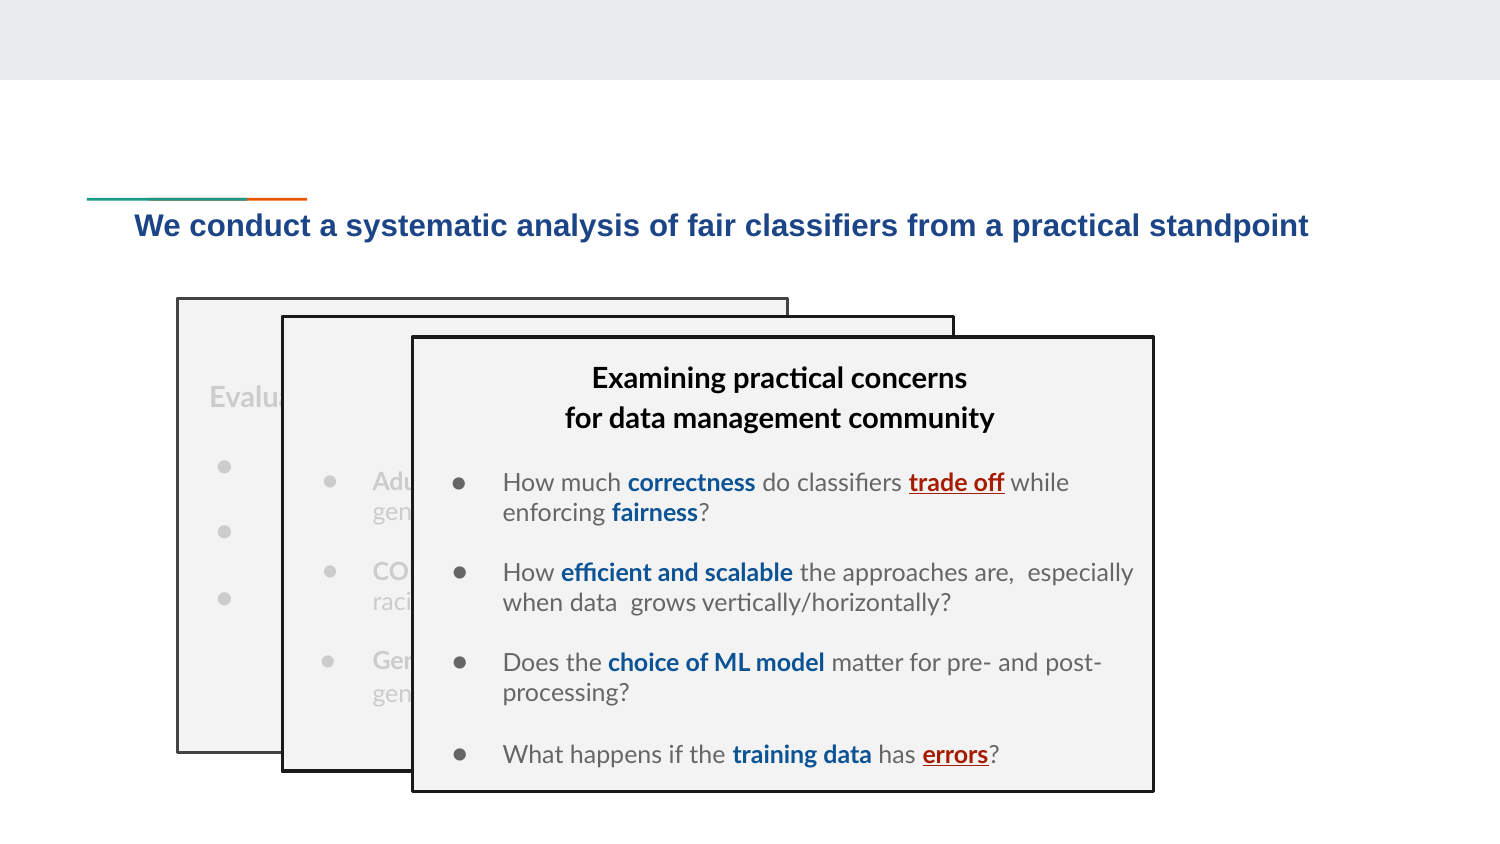

# We conduct a systematic analysis of fair classifiers from a practical standpoint
 Evaluating broad range of 18 fair classifiers

  7 variants of pre-processing
  8 variants of in-processing
  3 variants of post-processing

 Evaluating broad range of 18 fair classifiers
  7 variants of pre-processing
  8 variants of in-processing
  3 variants of post-processing

Utilizing 3 real-world datasets
with different biases
Adult: 45K #datapoints, 9 attributes
gender inequality in  annual income
COMPAS: 7.2K #datapoints, 3 attributes
racial bias in detecting recidivism
German: 1K #datapoints, 9 attributes
gender bias  in assessing credit worthiness

Utilizing 3 real-world datasets
with different biases
Adult #datapoints: 45K
gender based income inequality
COMPAS #datapoints: 7.2K
racial bias in detecting recidivism
German #datapoints: 1K
gender bias in assessing credit worthiness

Examining practical concerns
for data management community

How much correctness do classifiers trade off while enforcing fairness?
How efficient and scalable the approaches are,  especially when data  grows vertically/horizontally?
Does the choice of ML model matter for pre- and post-processing?
What happens if the training data has errors?